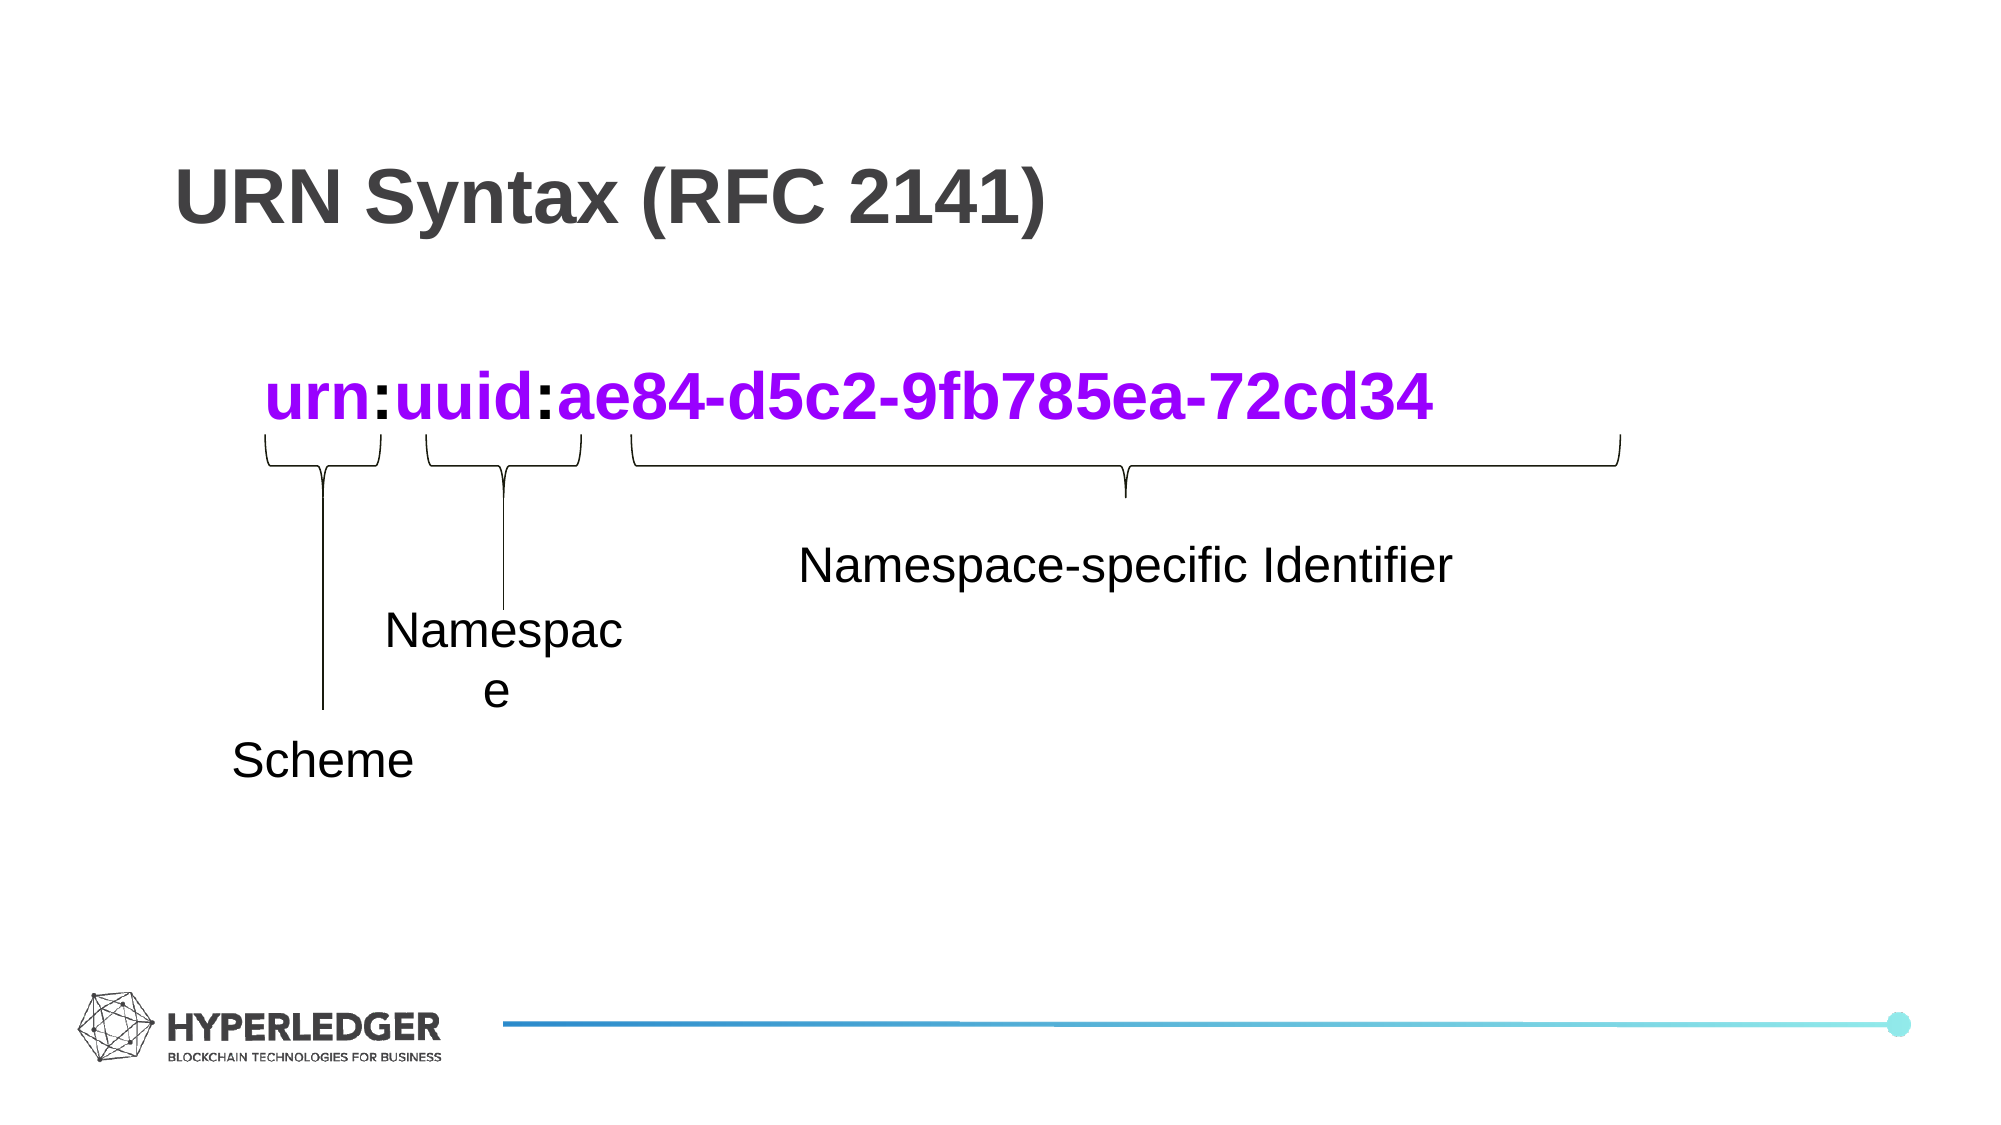

URN Syntax (RFC 2141)
urn:uuid:ae84-d5c2-9fb785ea-72cd34

Namespace-specific Identifier
Namespace
Scheme